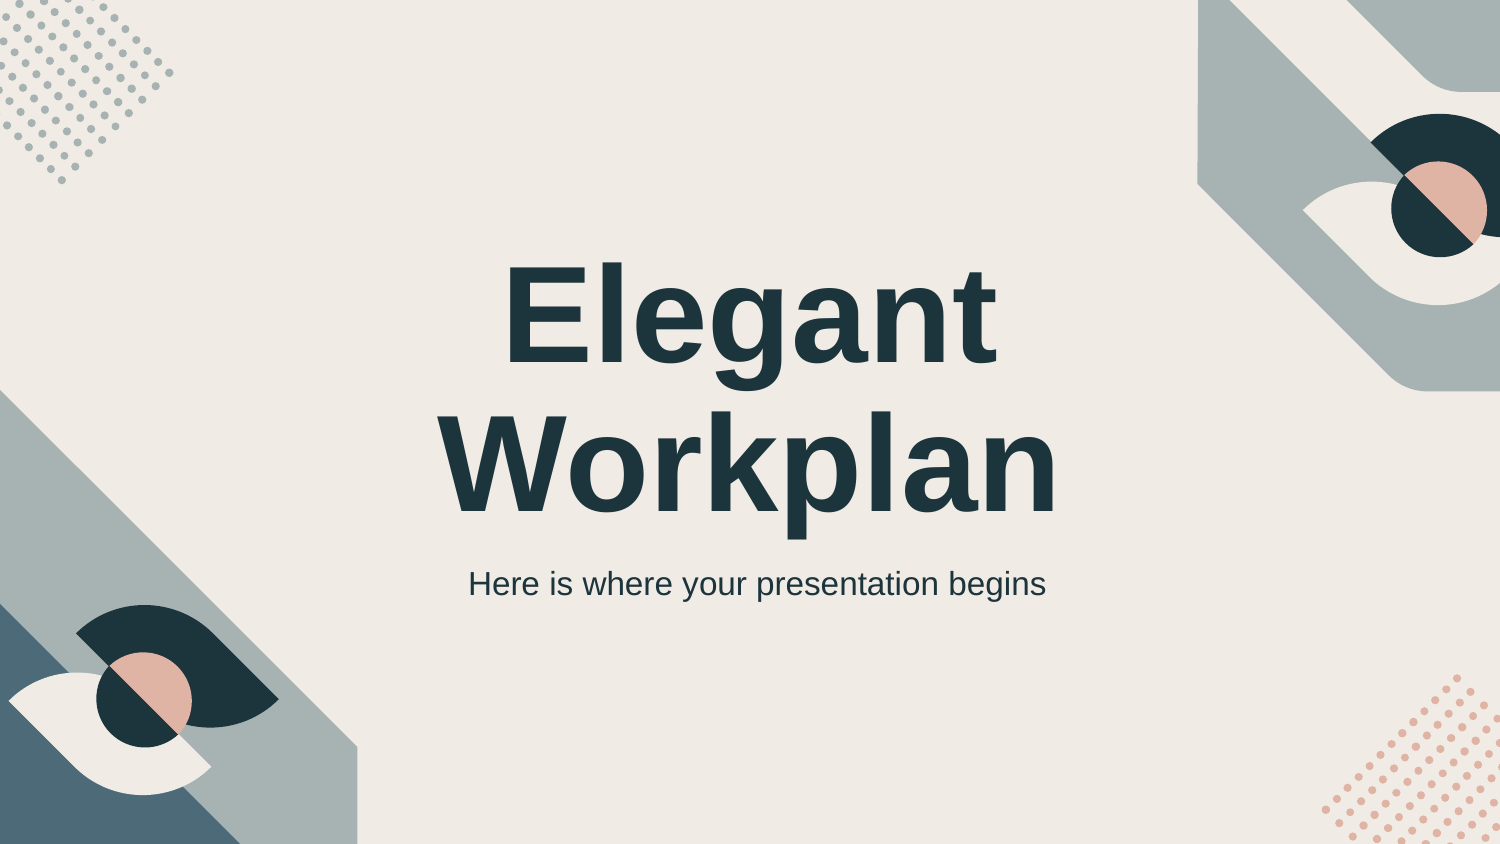

# Elegant Workplan

Here is where your presentation begins